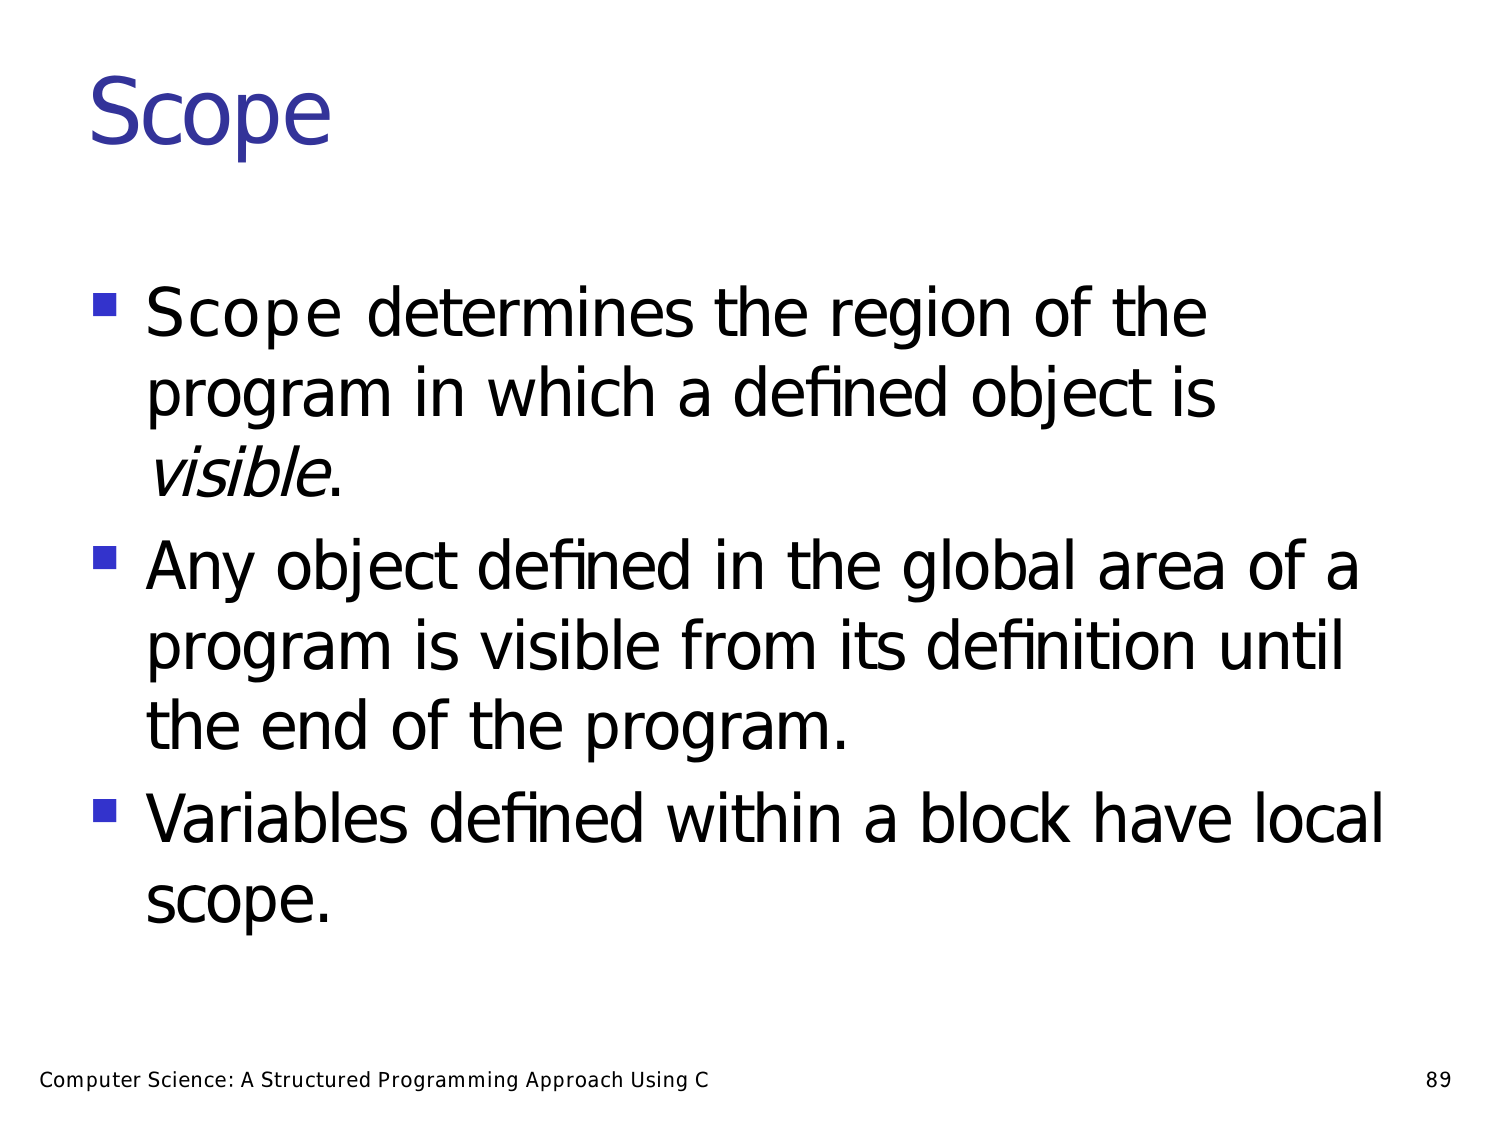

# Scope
Scope determines the region of the program in which a defined object is visible.
Any object defined in the global area of a program is visible from its definition until the end of the program.
Variables defined within a block have local scope.
Computer Science: A Structured Programming Approach Using C
89